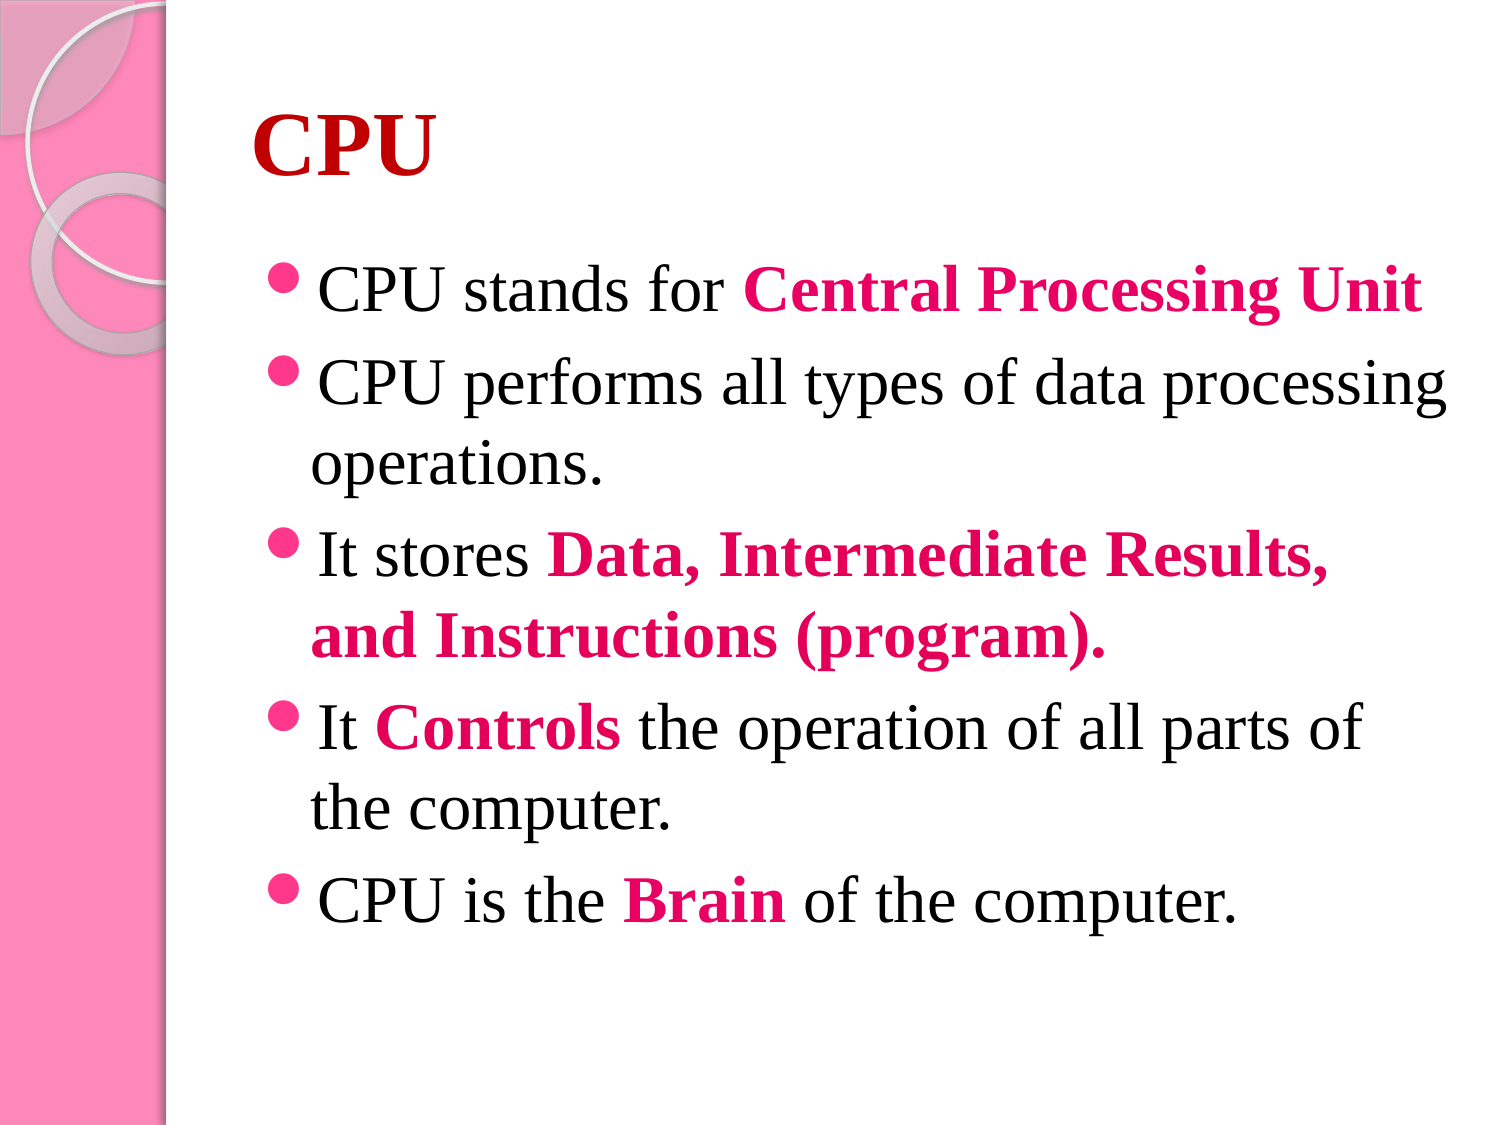

# CPU
CPU stands for Central Processing Unit
CPU performs all types of data processing operations.
It stores Data, Intermediate Results, and Instructions (program).
It Controls the operation of all parts of the computer.
CPU is the Brain of the computer.